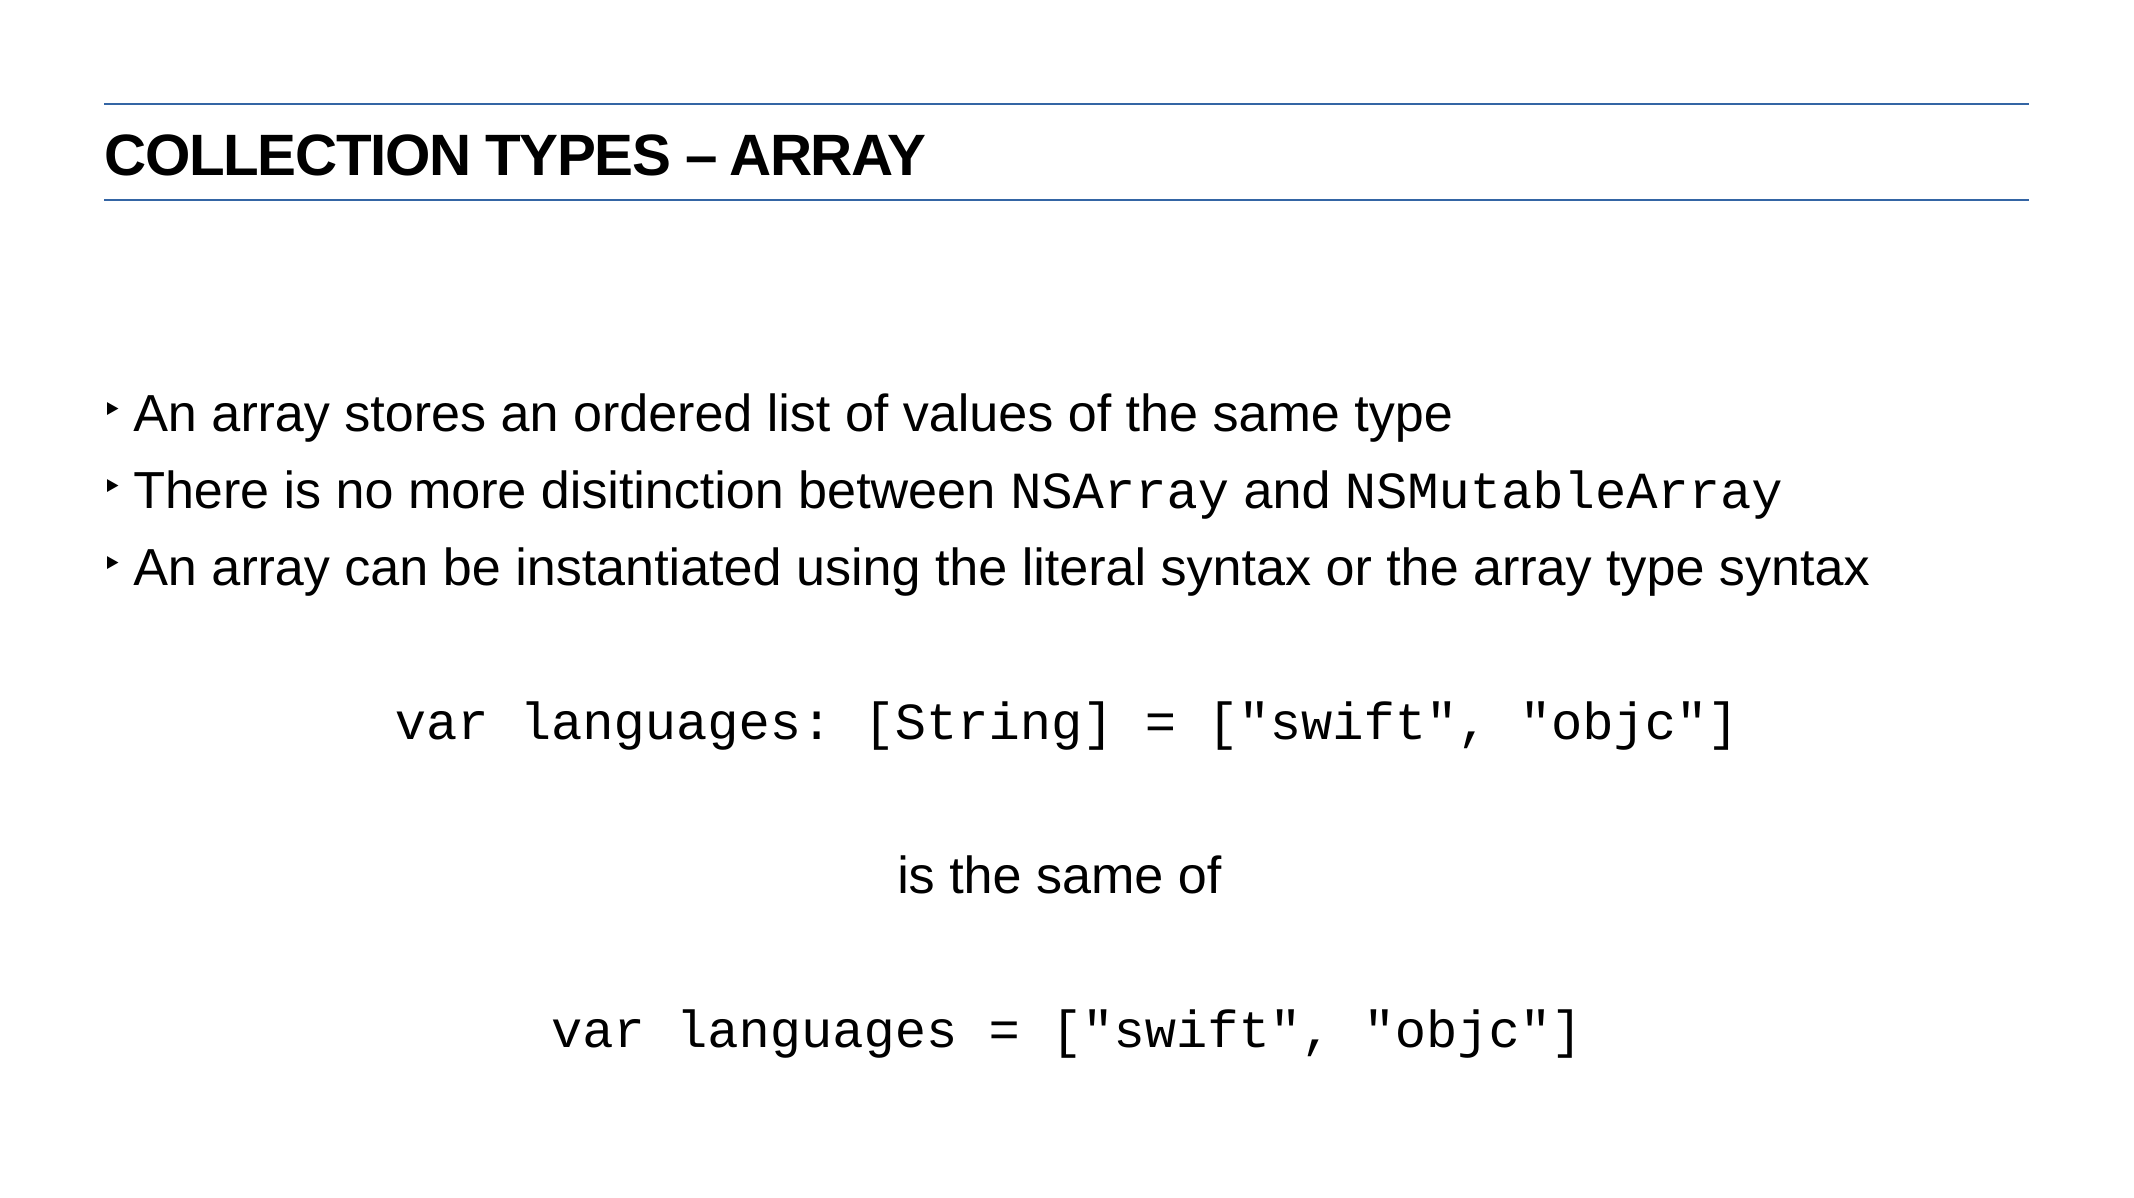

Collection types – array

An array stores an ordered list of values of the same type
There is no more disitinction between NSArray and NSMutableArray
An array can be instantiated using the literal syntax or the array type syntax

var languages: [String] = ["swift", "objc"]

is the same of

var languages = ["swift", "objc"]